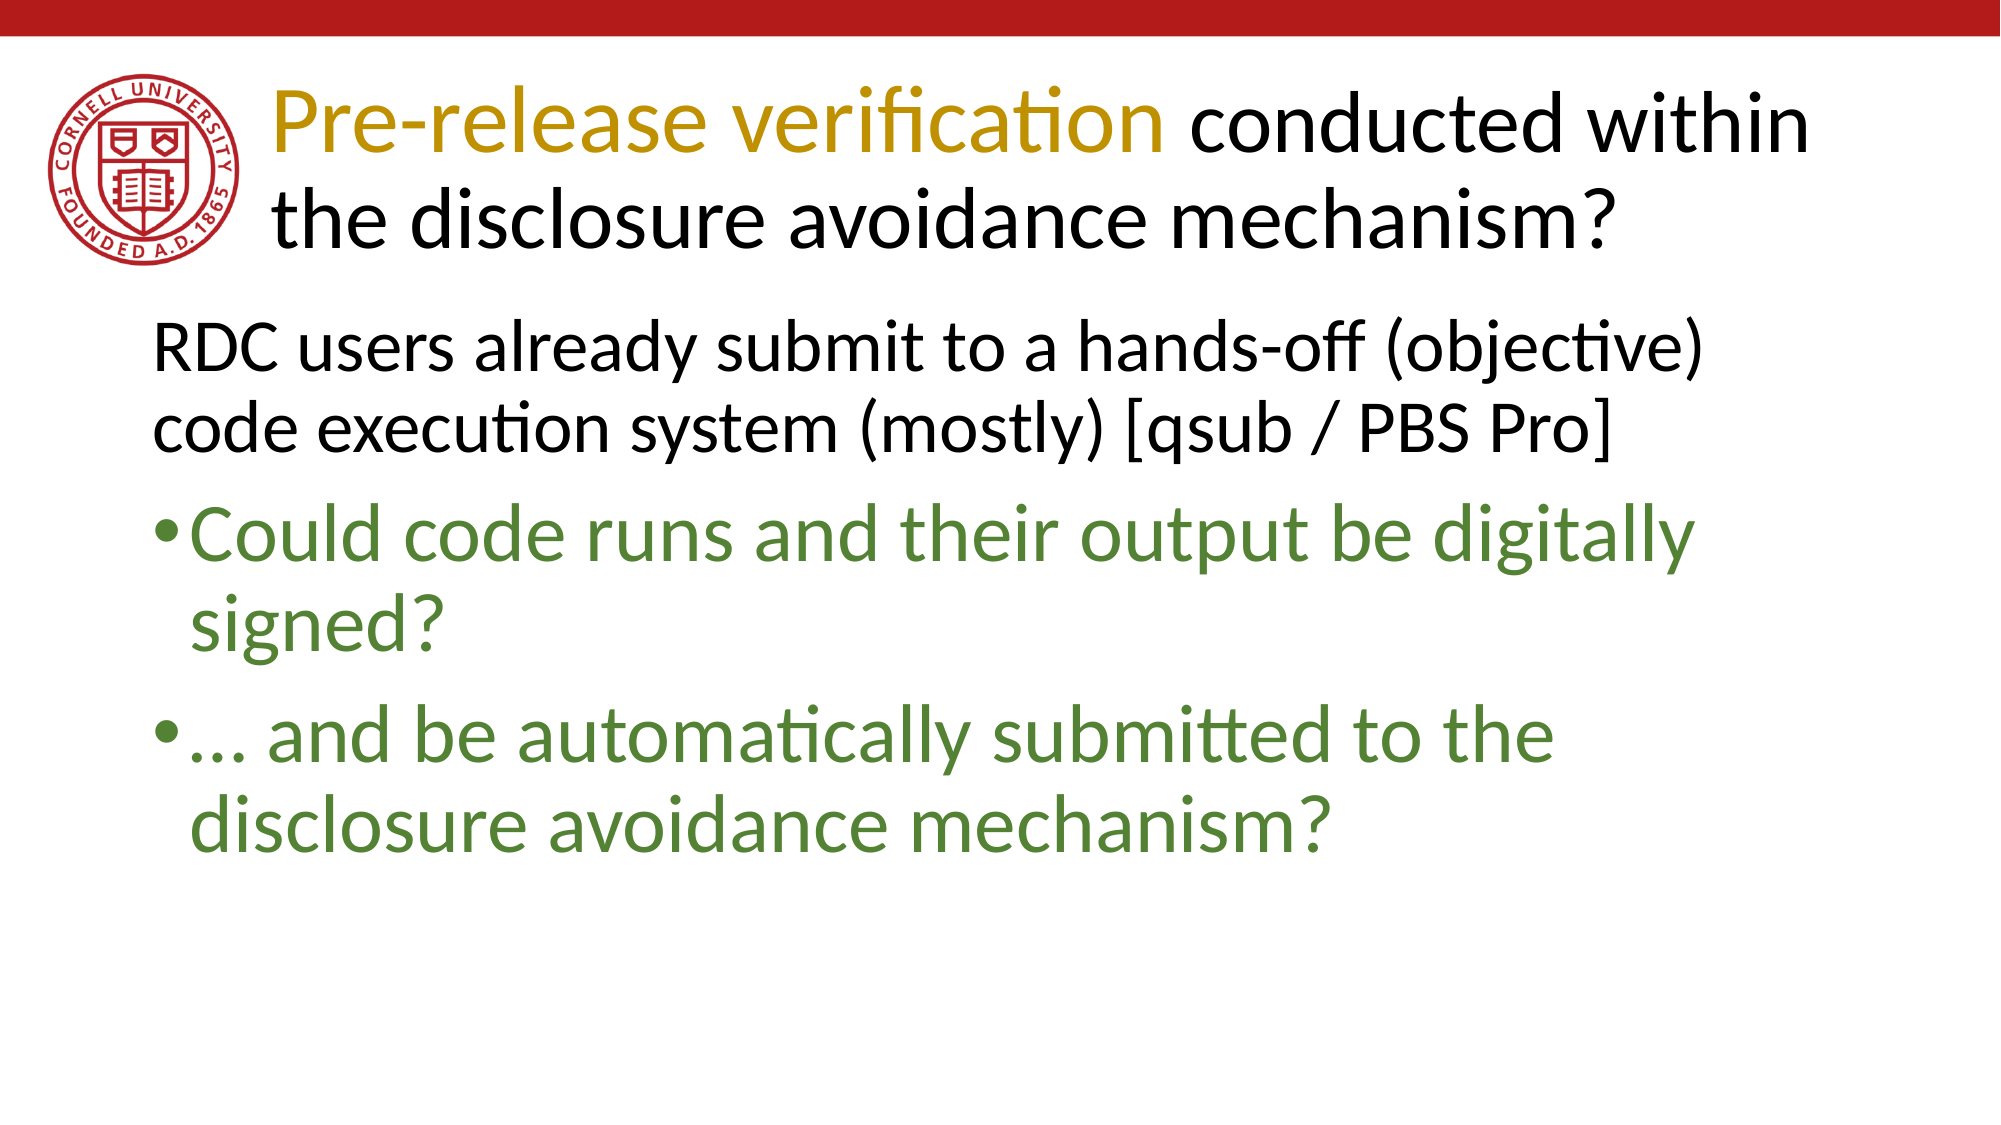

# Pre-release verification conducted within the disclosure avoidance mechanism?
RDC users already submit to a hands-off (objective) code execution system (mostly) [qsub / PBS Pro]
Could code runs and their output be digitally signed?
… and be automatically submitted to the disclosure avoidance mechanism?